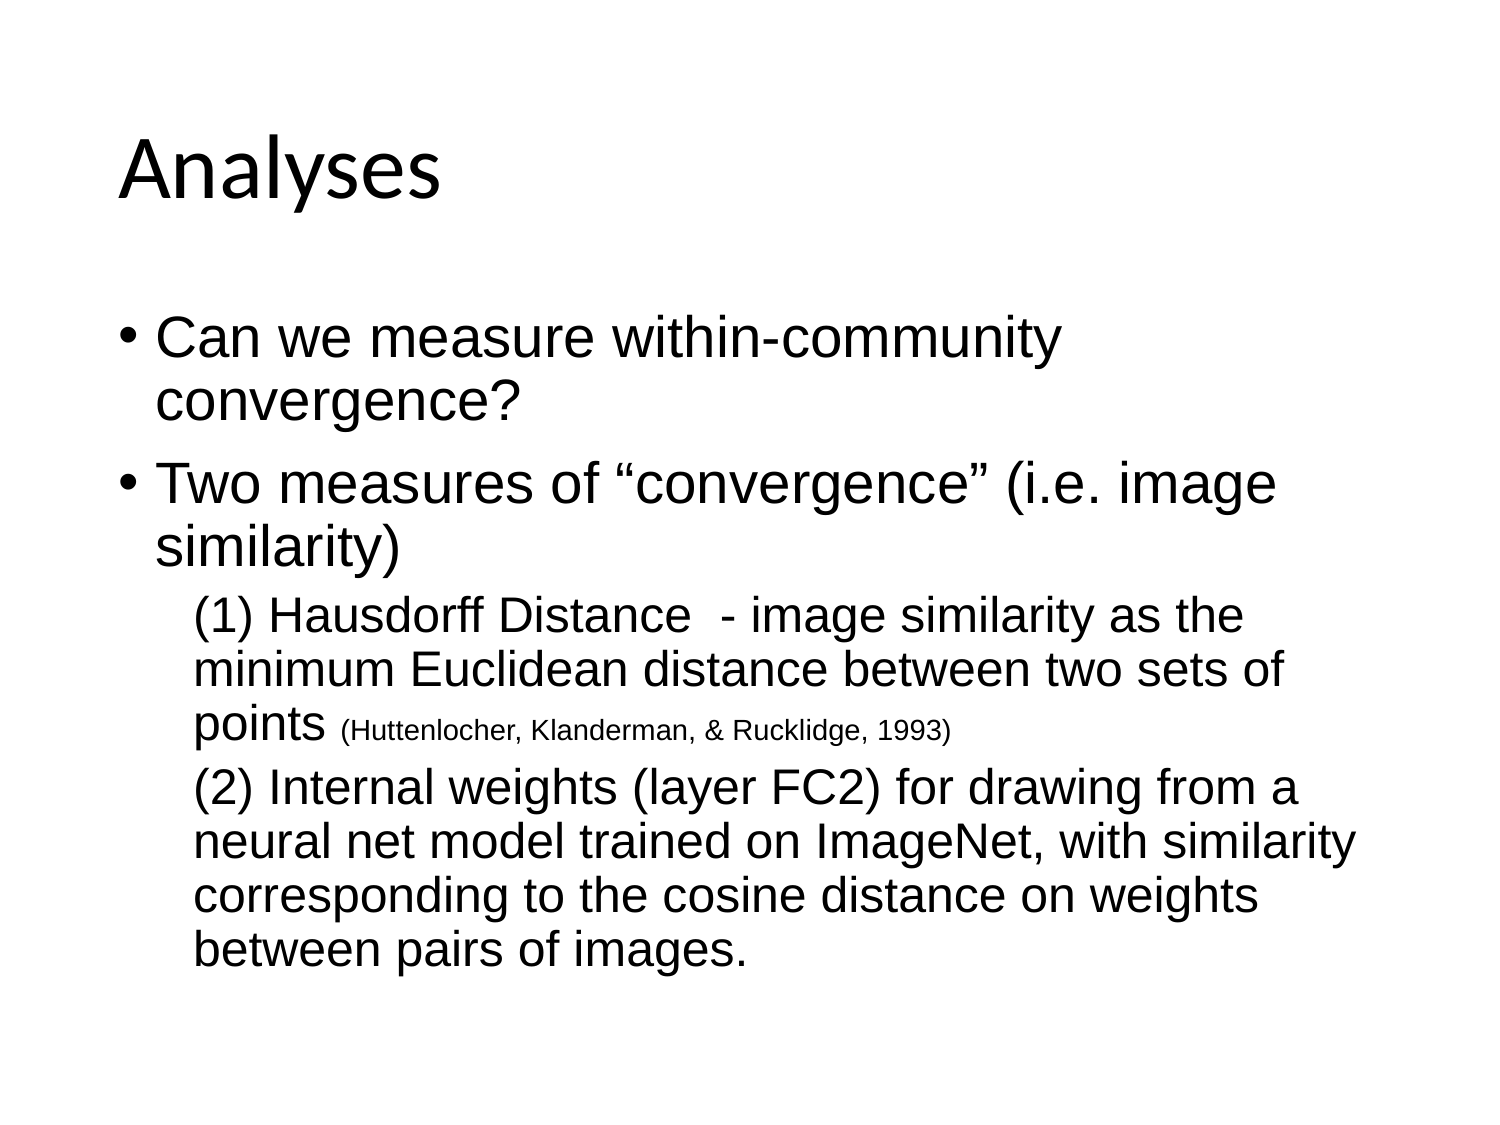

# Analyses
Can we measure within-community convergence?
Two measures of “convergence” (i.e. image similarity)
(1) Hausdorff Distance  - image similarity as the minimum Euclidean distance between two sets of points (Huttenlocher, Klanderman, & Rucklidge, 1993)
(2) Internal weights (layer FC2) for drawing from a neural net model trained on ImageNet, with similarity corresponding to the cosine distance on weights between pairs of images.